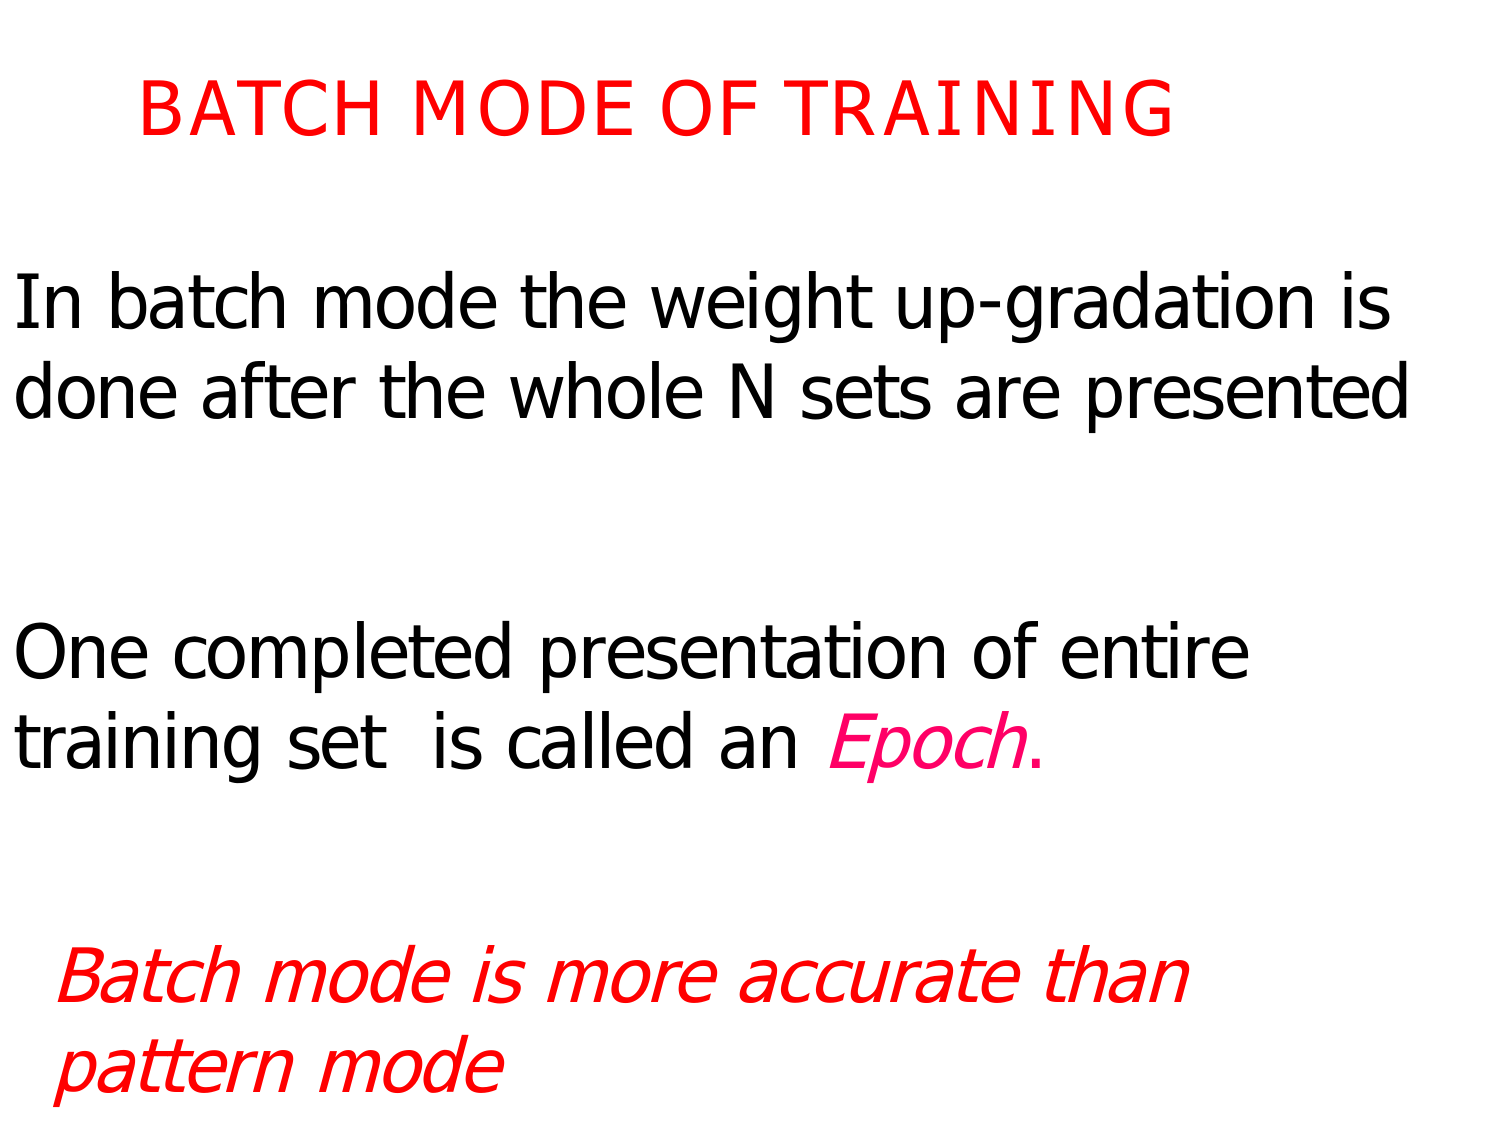

BATCH MODE OF TRAINING
In batch mode the weight up-gradation is done after the whole N sets are presented
One completed presentation of entire training set  is called an Epoch.
Batch mode is more accurate than pattern mode